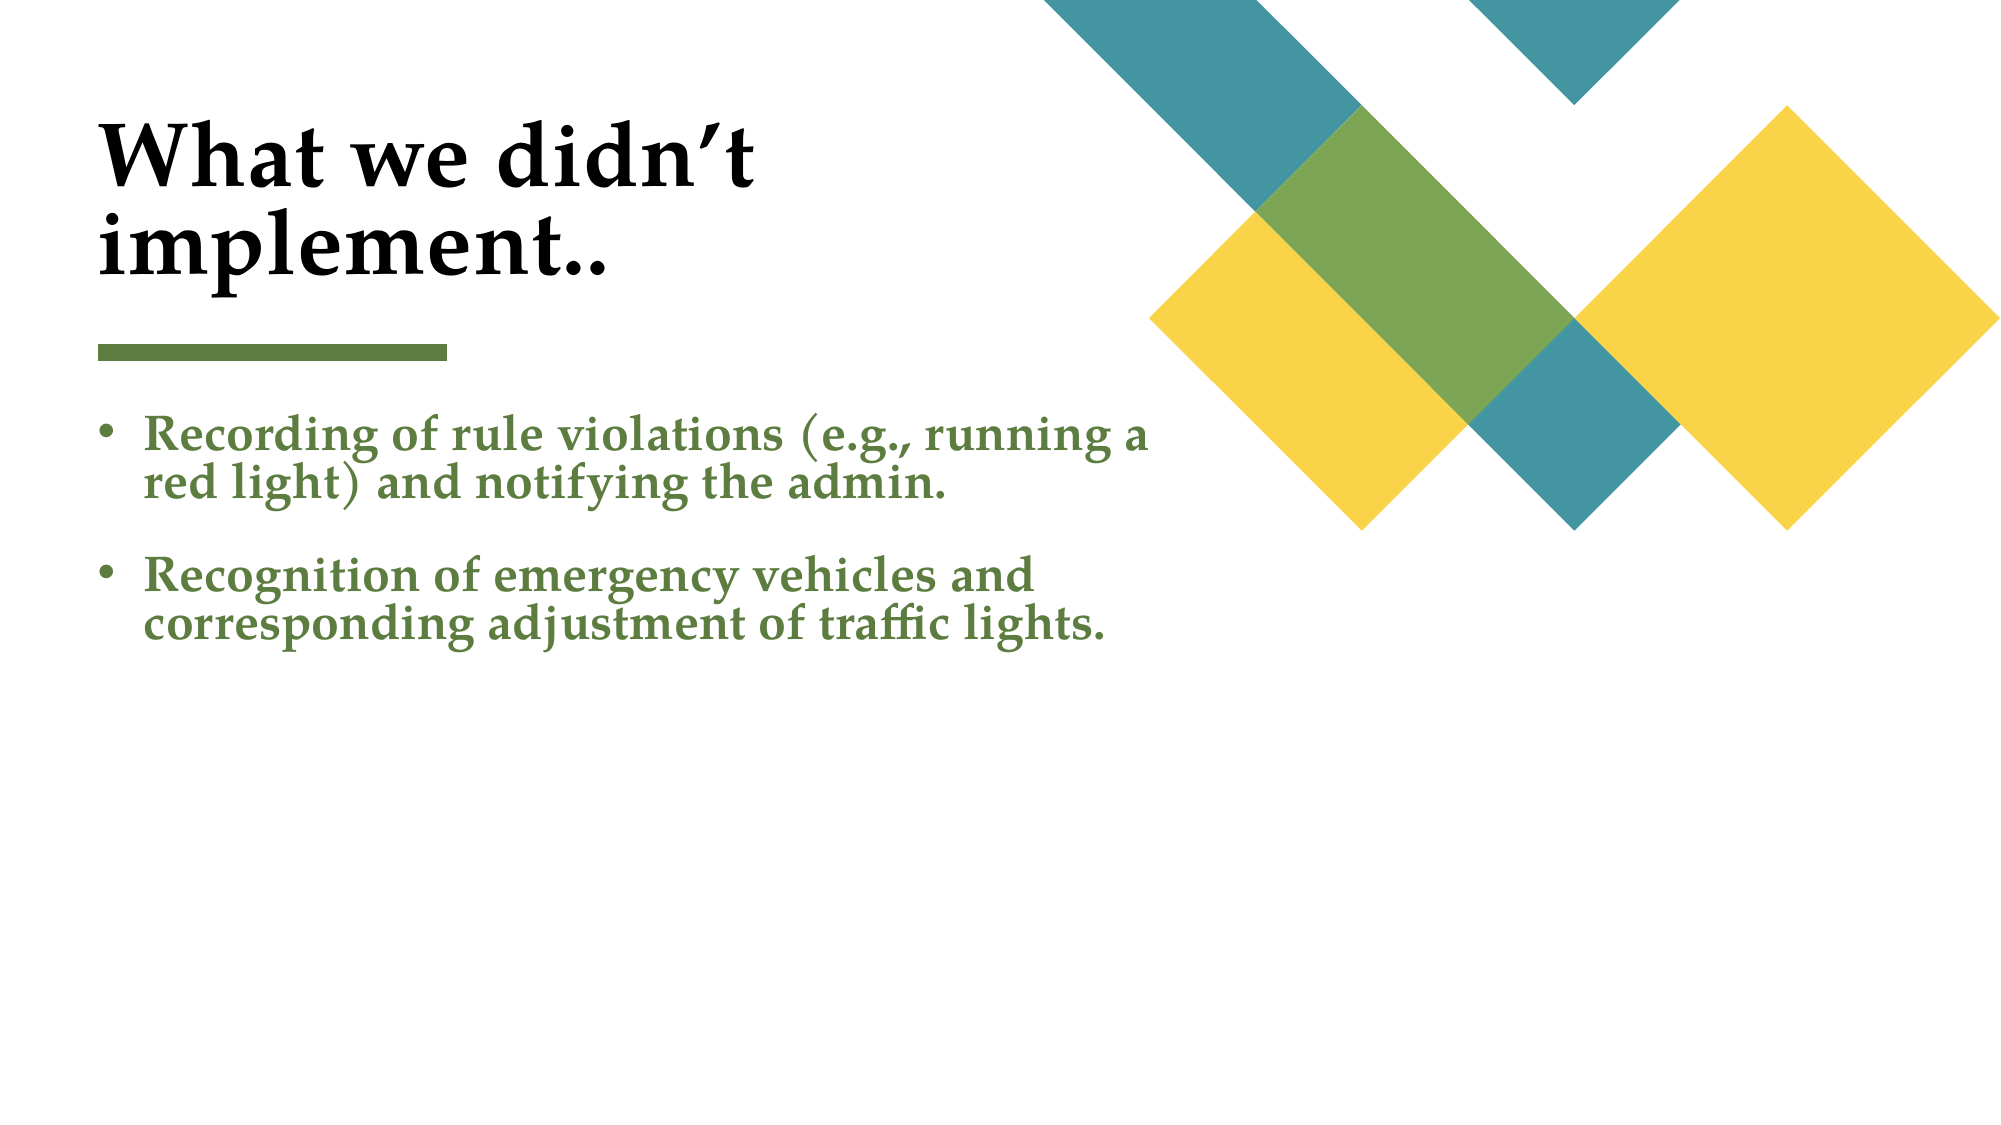

# What we didn’t implement..
Recording of rule violations (e.g., running a red light) and notifying the admin.
Recognition of emergency vehicles and corresponding adjustment of traffic lights.